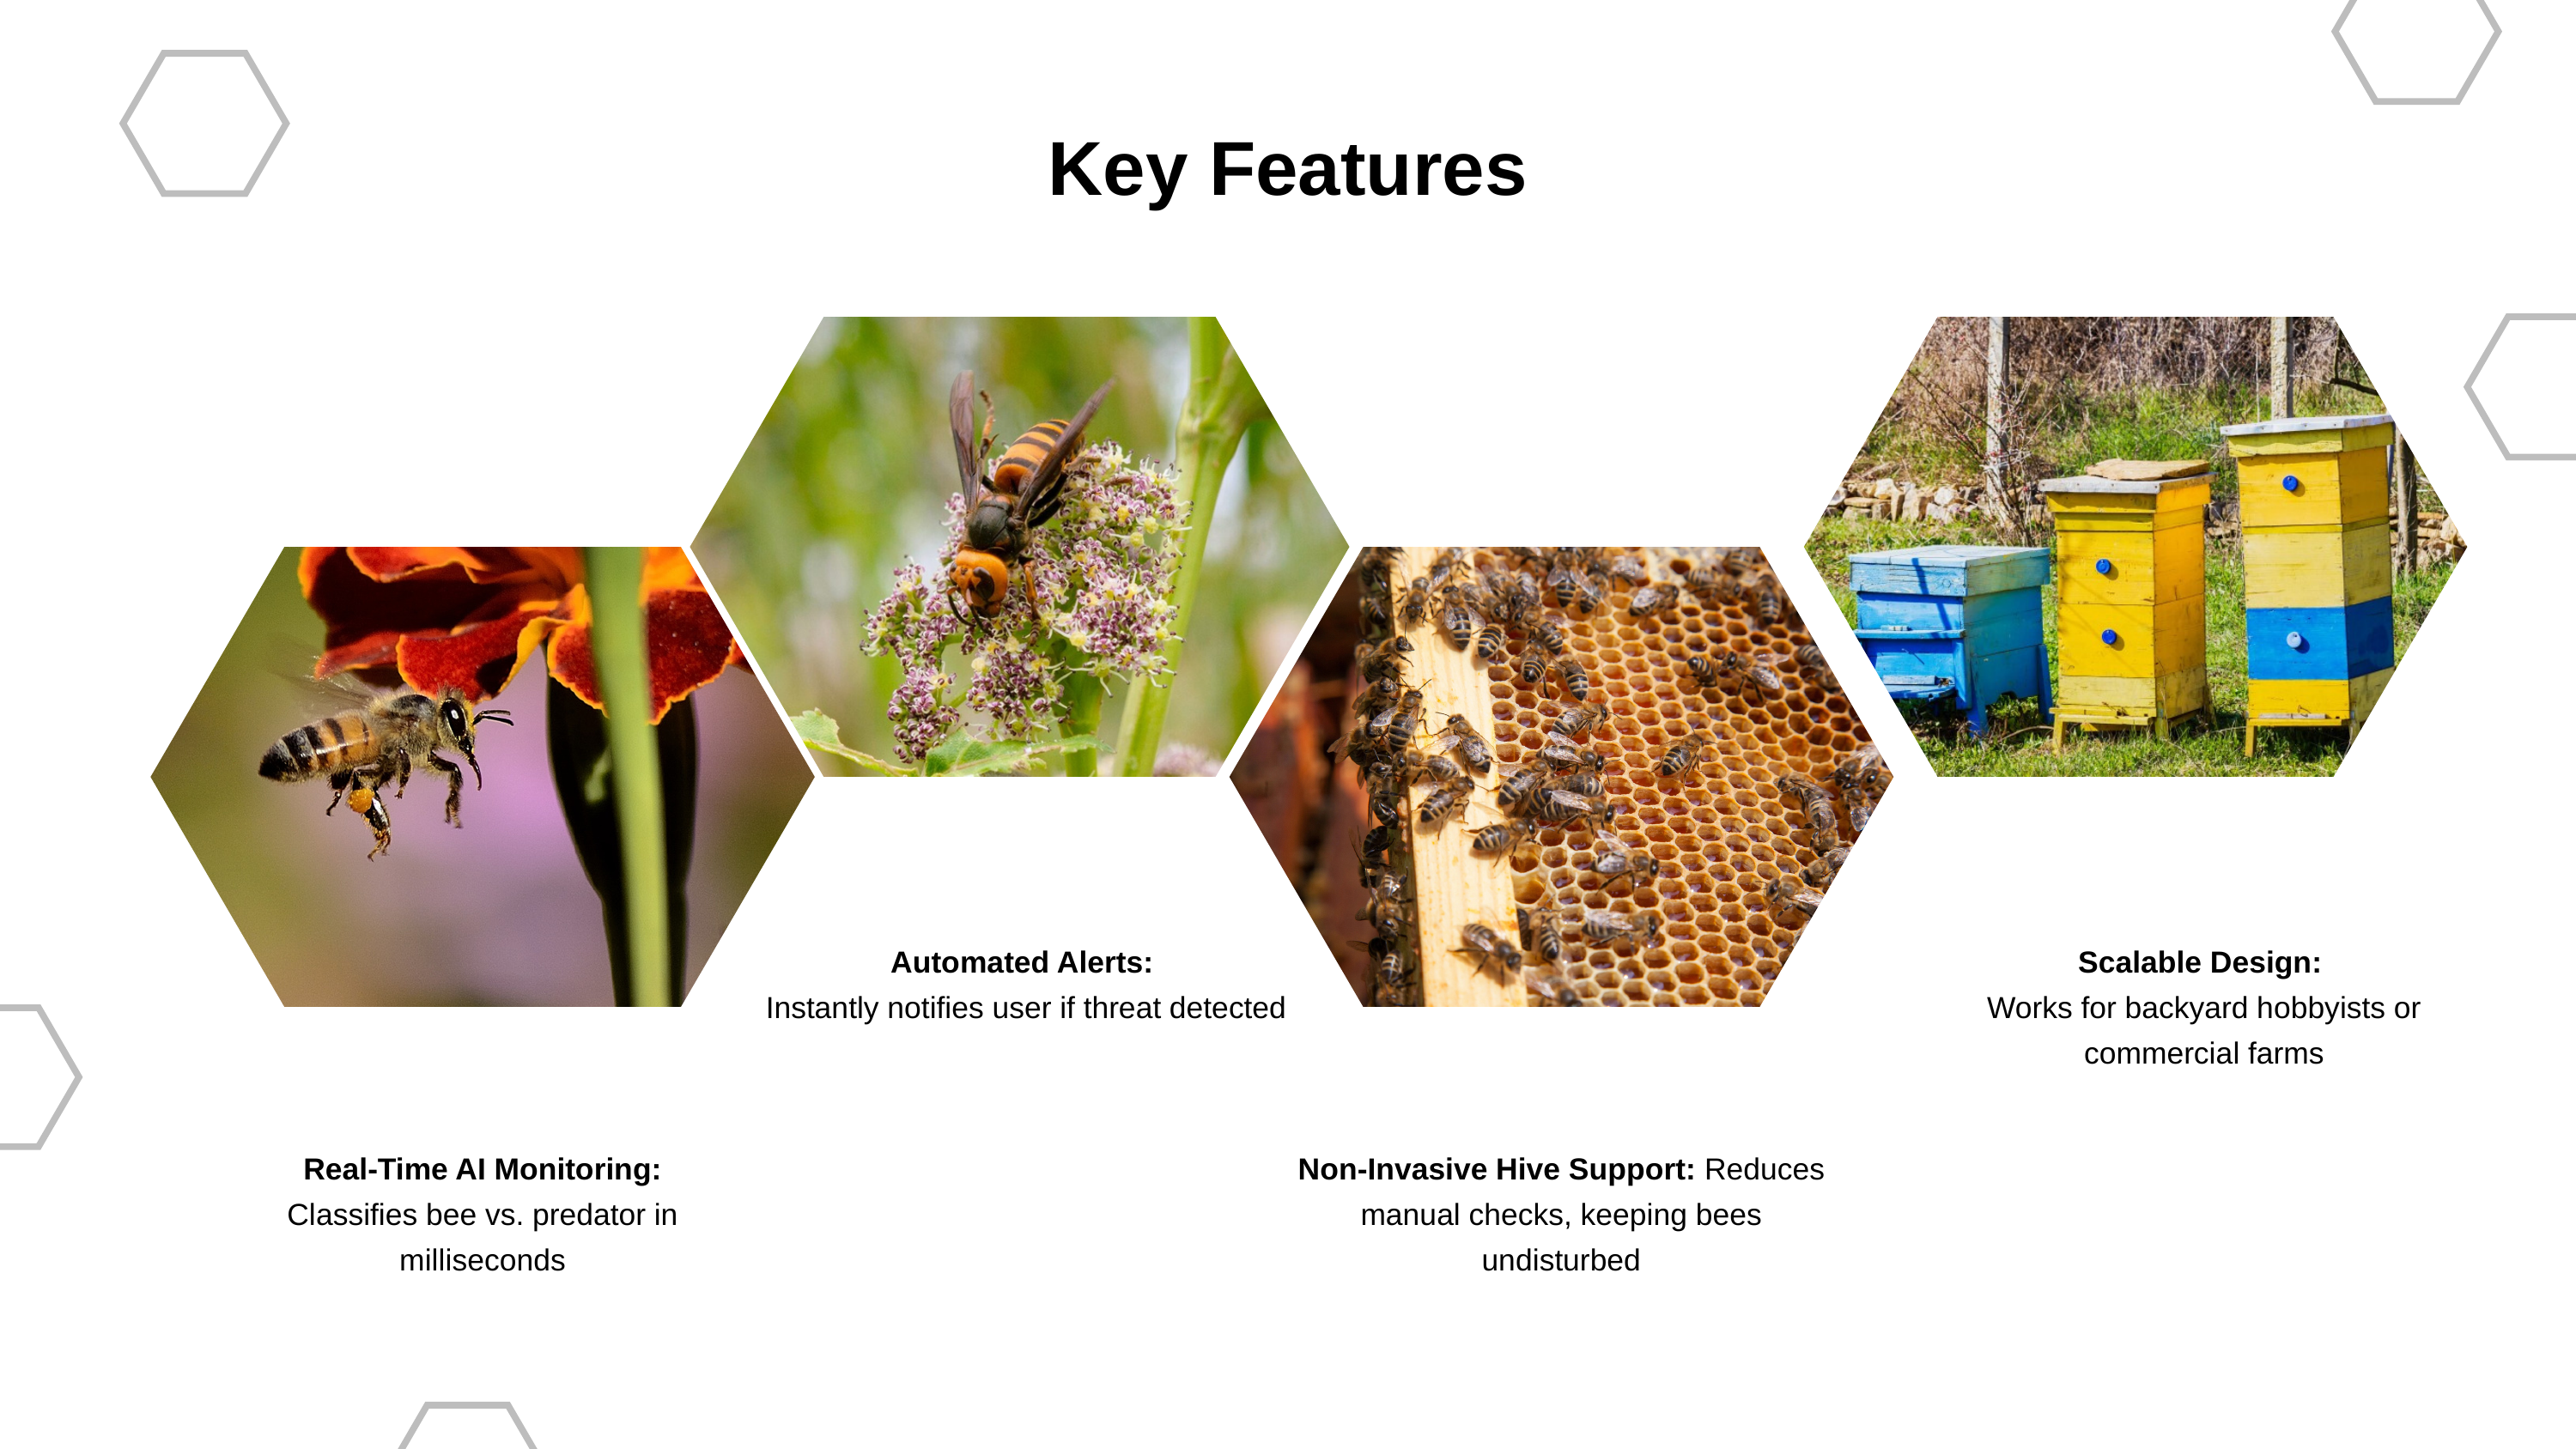

Key Features

Automated Alerts:
 Instantly notifies user if threat detected
Scalable Design:
Works for backyard hobbyists or commercial farms

Real-Time AI Monitoring:
Classifies bee vs. predator in milliseconds
Non-Invasive Hive Support: Reduces manual checks, keeping bees undisturbed